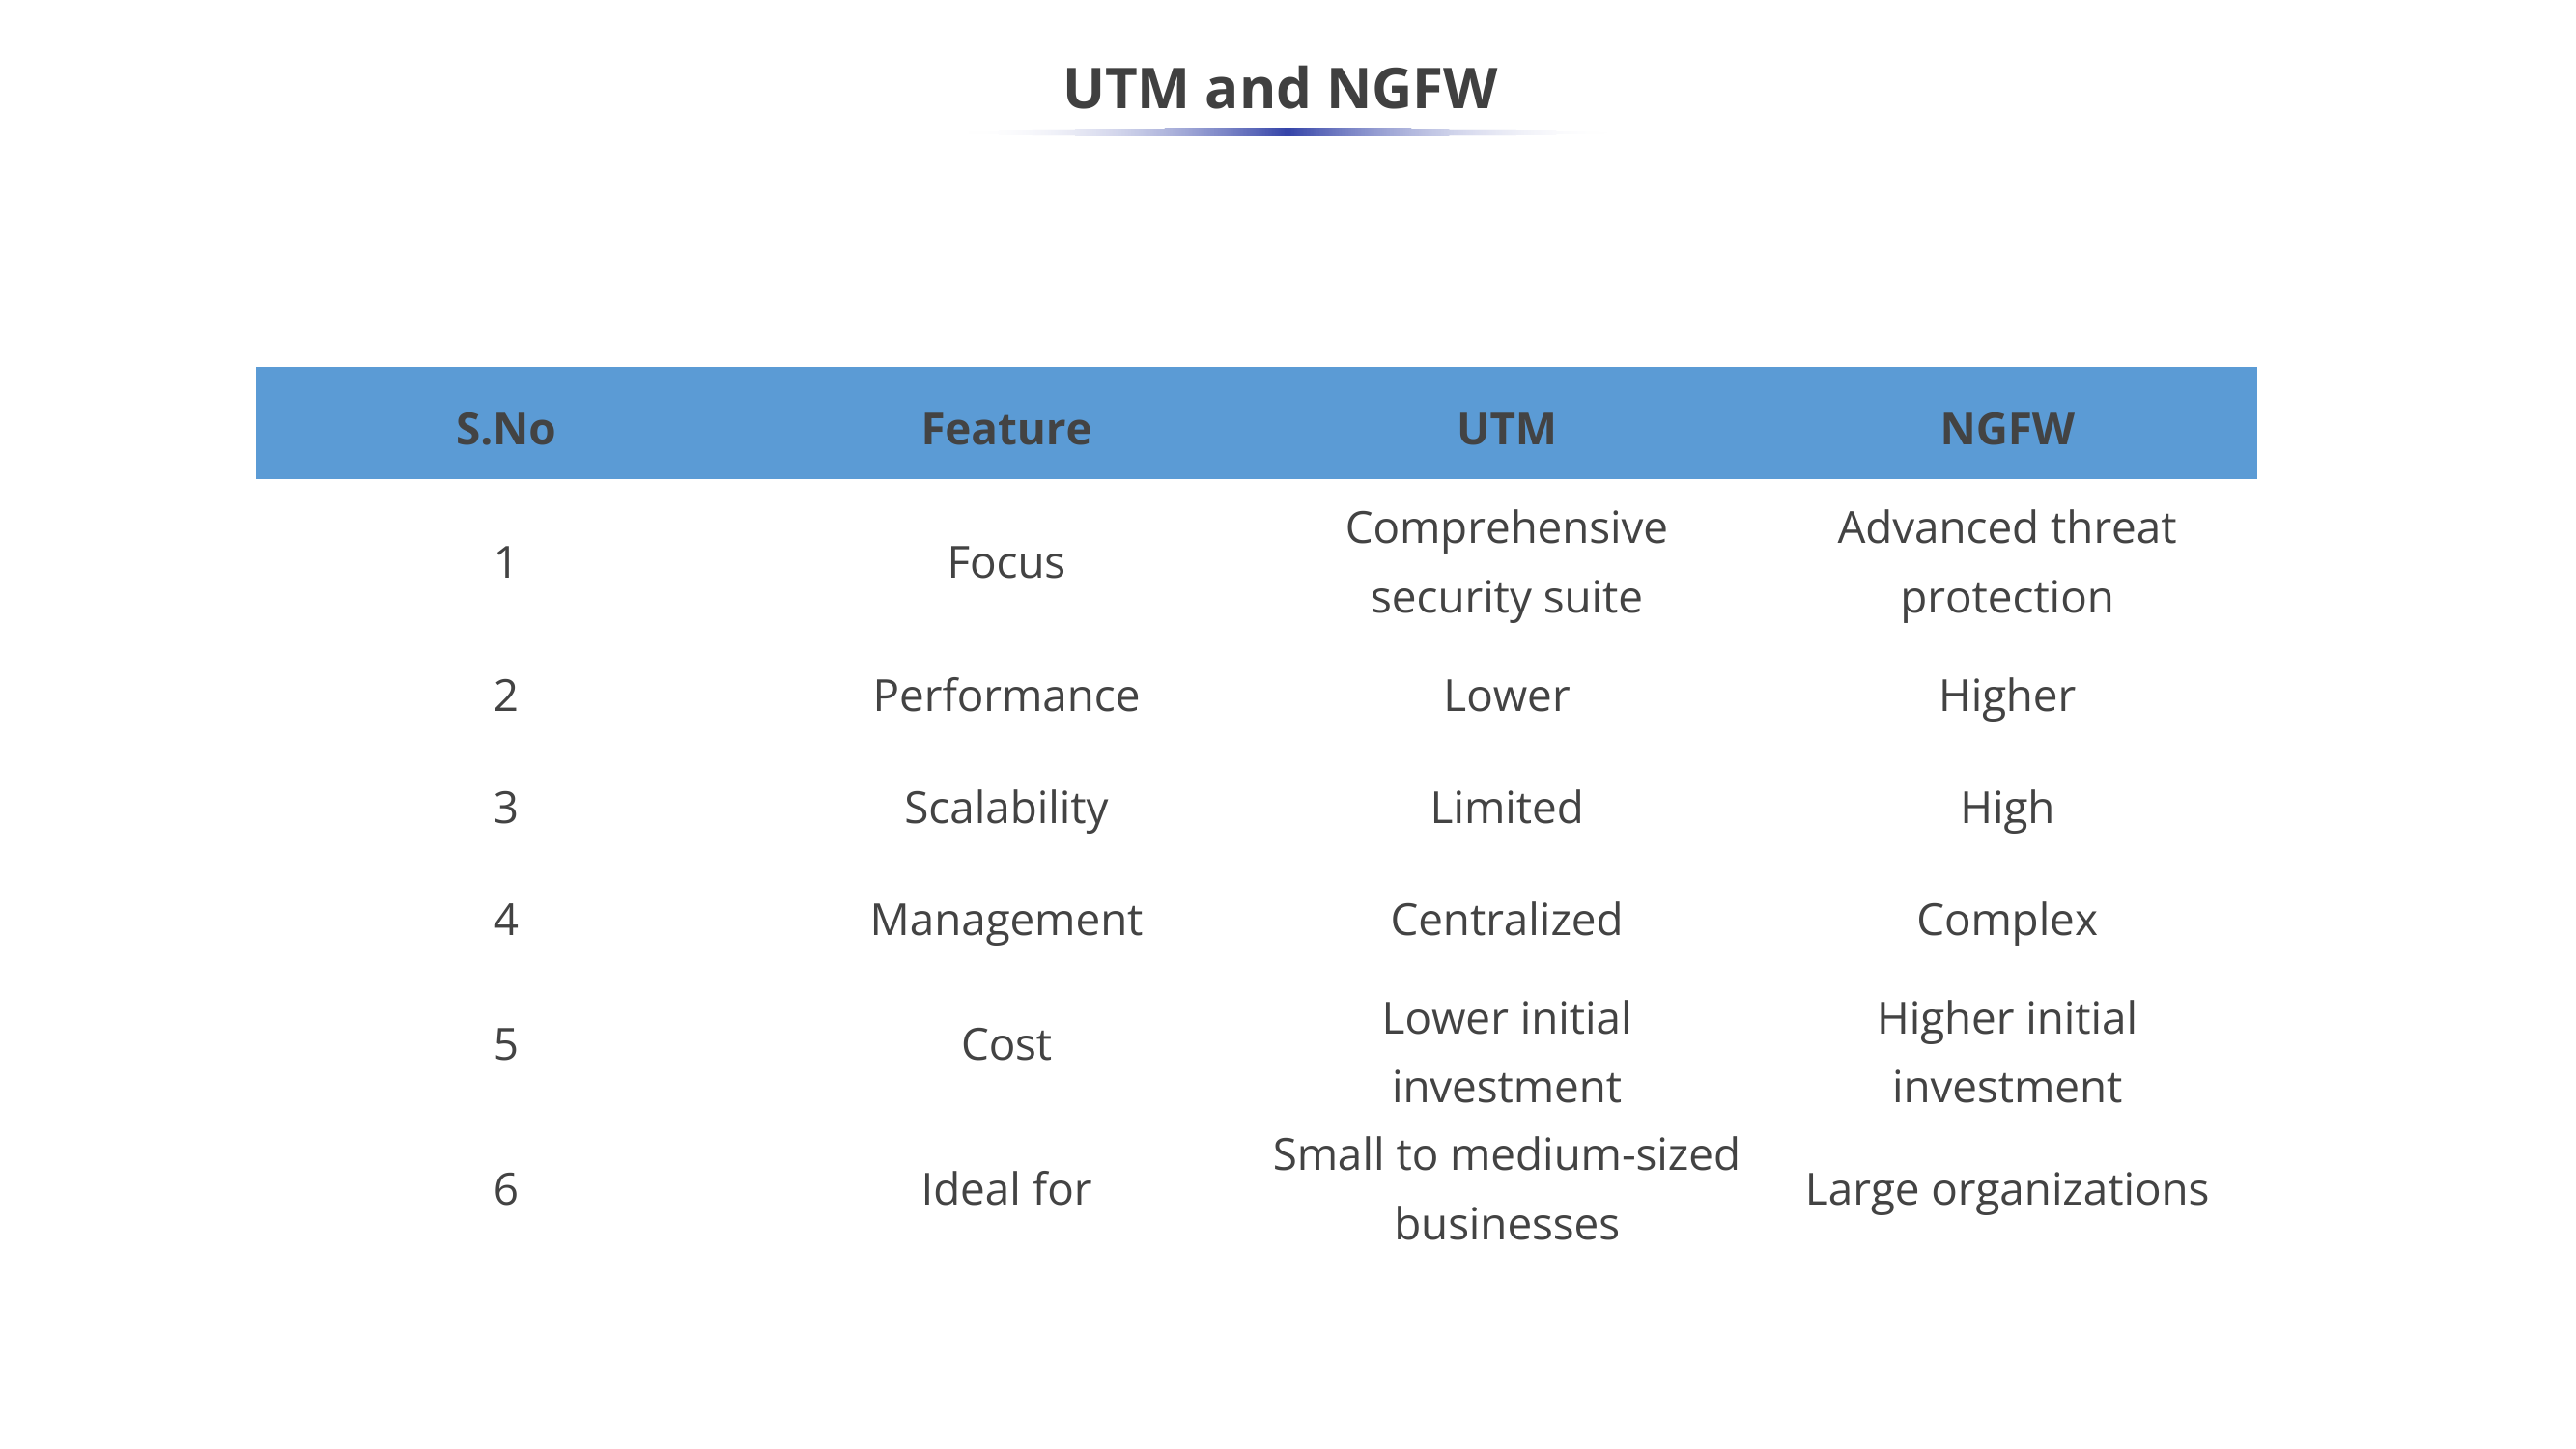

# UTM and NGFW

| S.No | Feature | UTM | NGFW |
| --- | --- | --- | --- |
| 1 | Focus | Comprehensive security suite | Advanced threat protection |
| 2 | Performance | Lower | Higher |
| 3 | Scalability | Limited | High |
| 4 | Management | Centralized | Complex |
| 5 | Cost | Lower initial investment | Higher initial investment |
| 6 | Ideal for | Small to medium-sized businesses | Large organizations |
Pert Estimation